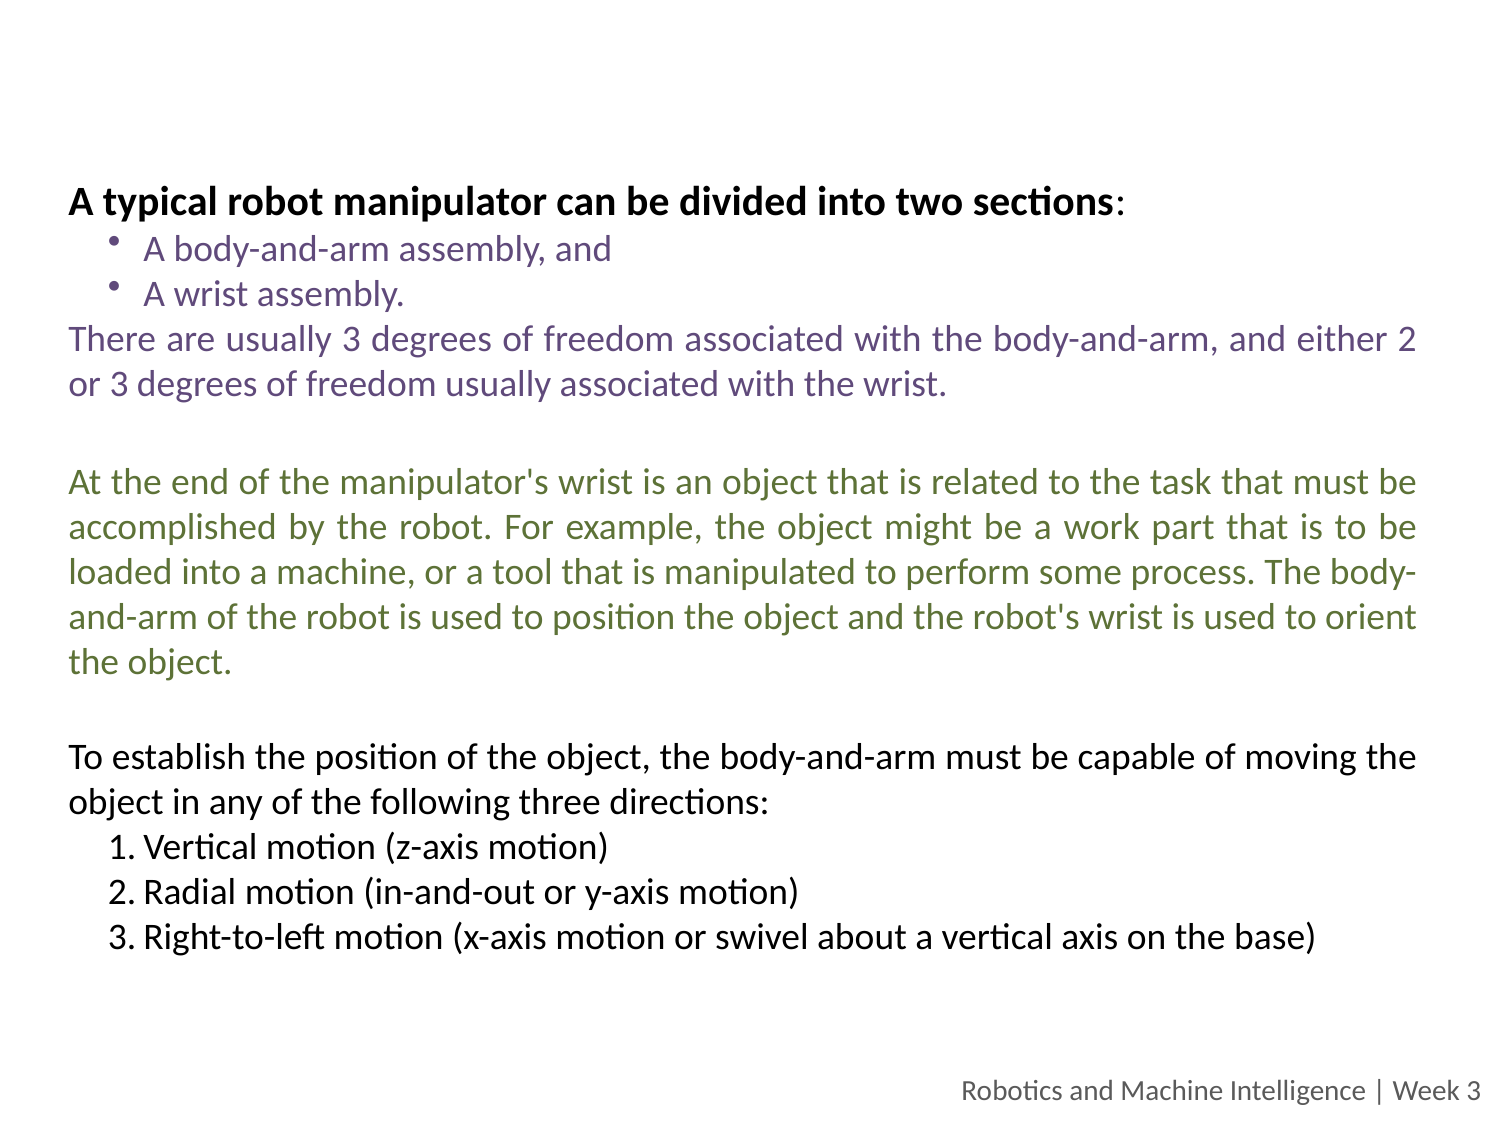

A typical robot manipulator can be divided into two sections:
A body-and-arm assembly, and
A wrist assembly.
There are usually 3 degrees of freedom associated with the body-and-arm, and either 2 or 3 degrees of freedom usually associated with the wrist.
At the end of the manipulator's wrist is an object that is related to the task that must be accomplished by the robot. For example, the object might be a work part that is to be loaded into a machine, or a tool that is manipulated to perform some process. The body- and-arm of the robot is used to position the object and the robot's wrist is used to orient the object.
To establish the position of the object, the body-and-arm must be capable of moving the object in any of the following three directions:
Vertical motion (z-axis motion)
Radial motion (in-and-out or y-axis motion)
Right-to-left motion (x-axis motion or swivel about a vertical axis on the base)
Robotics and Machine Intelligence | Week 3